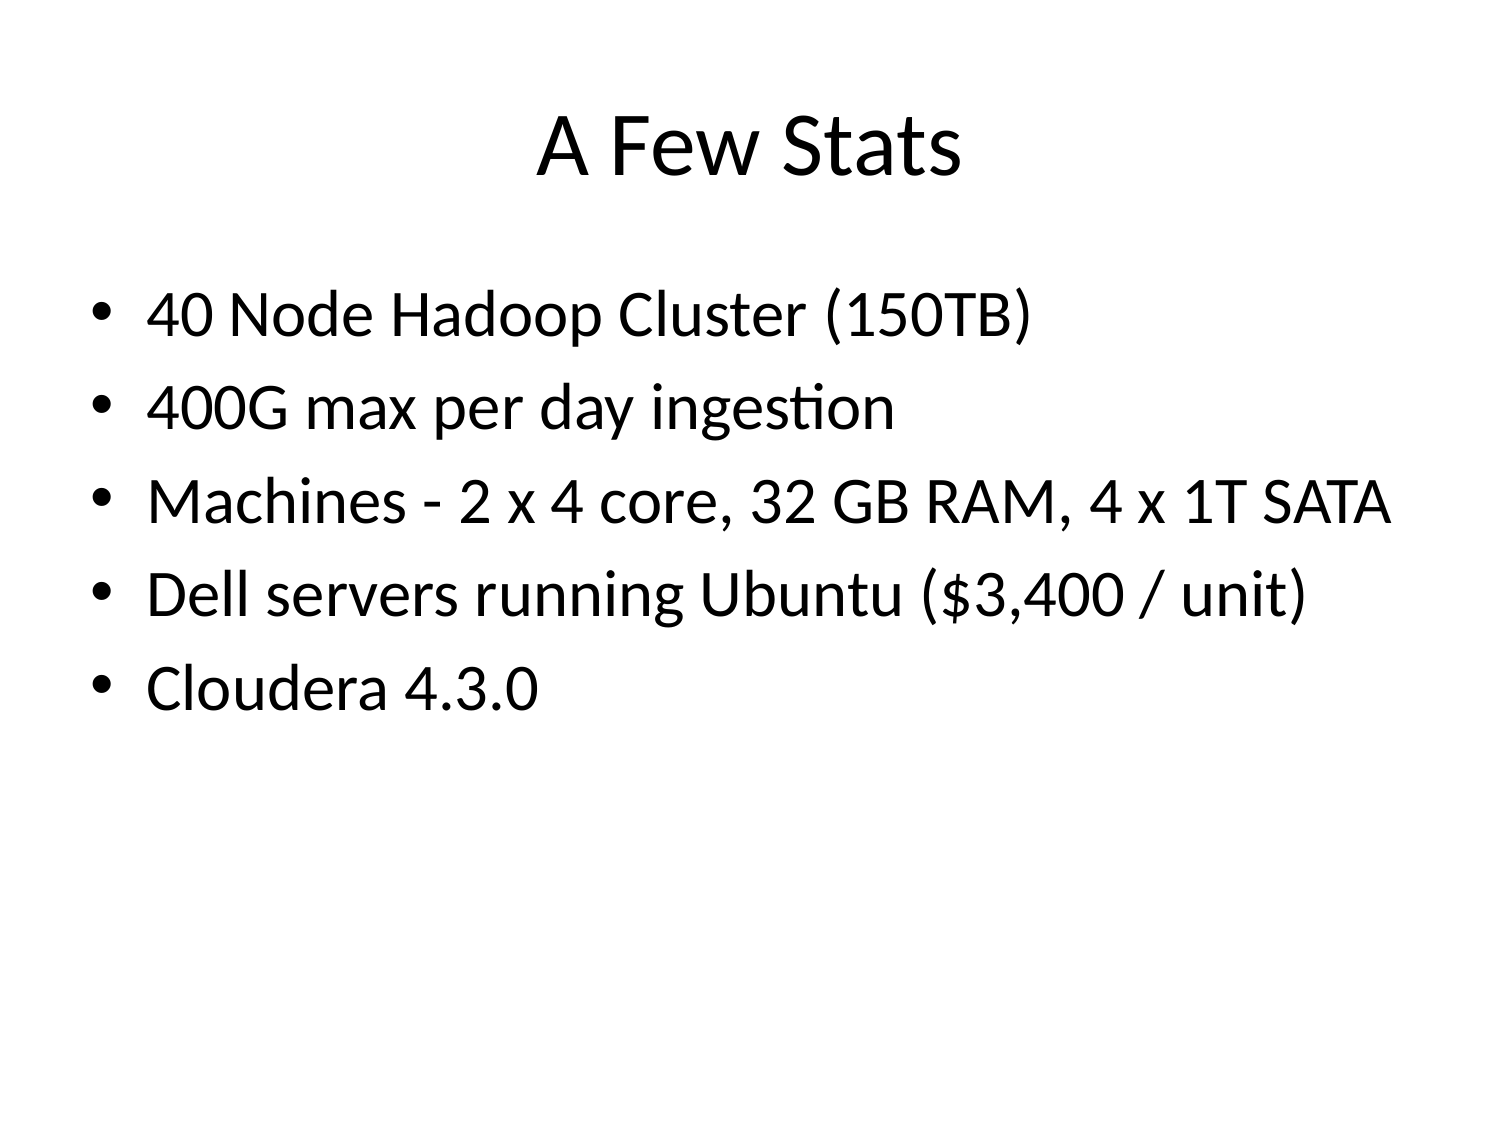

# A Few Stats
40 Node Hadoop Cluster (150TB)
400G max per day ingestion
Machines - 2 x 4 core, 32 GB RAM, 4 x 1T SATA
Dell servers running Ubuntu ($3,400 / unit)
Cloudera 4.3.0